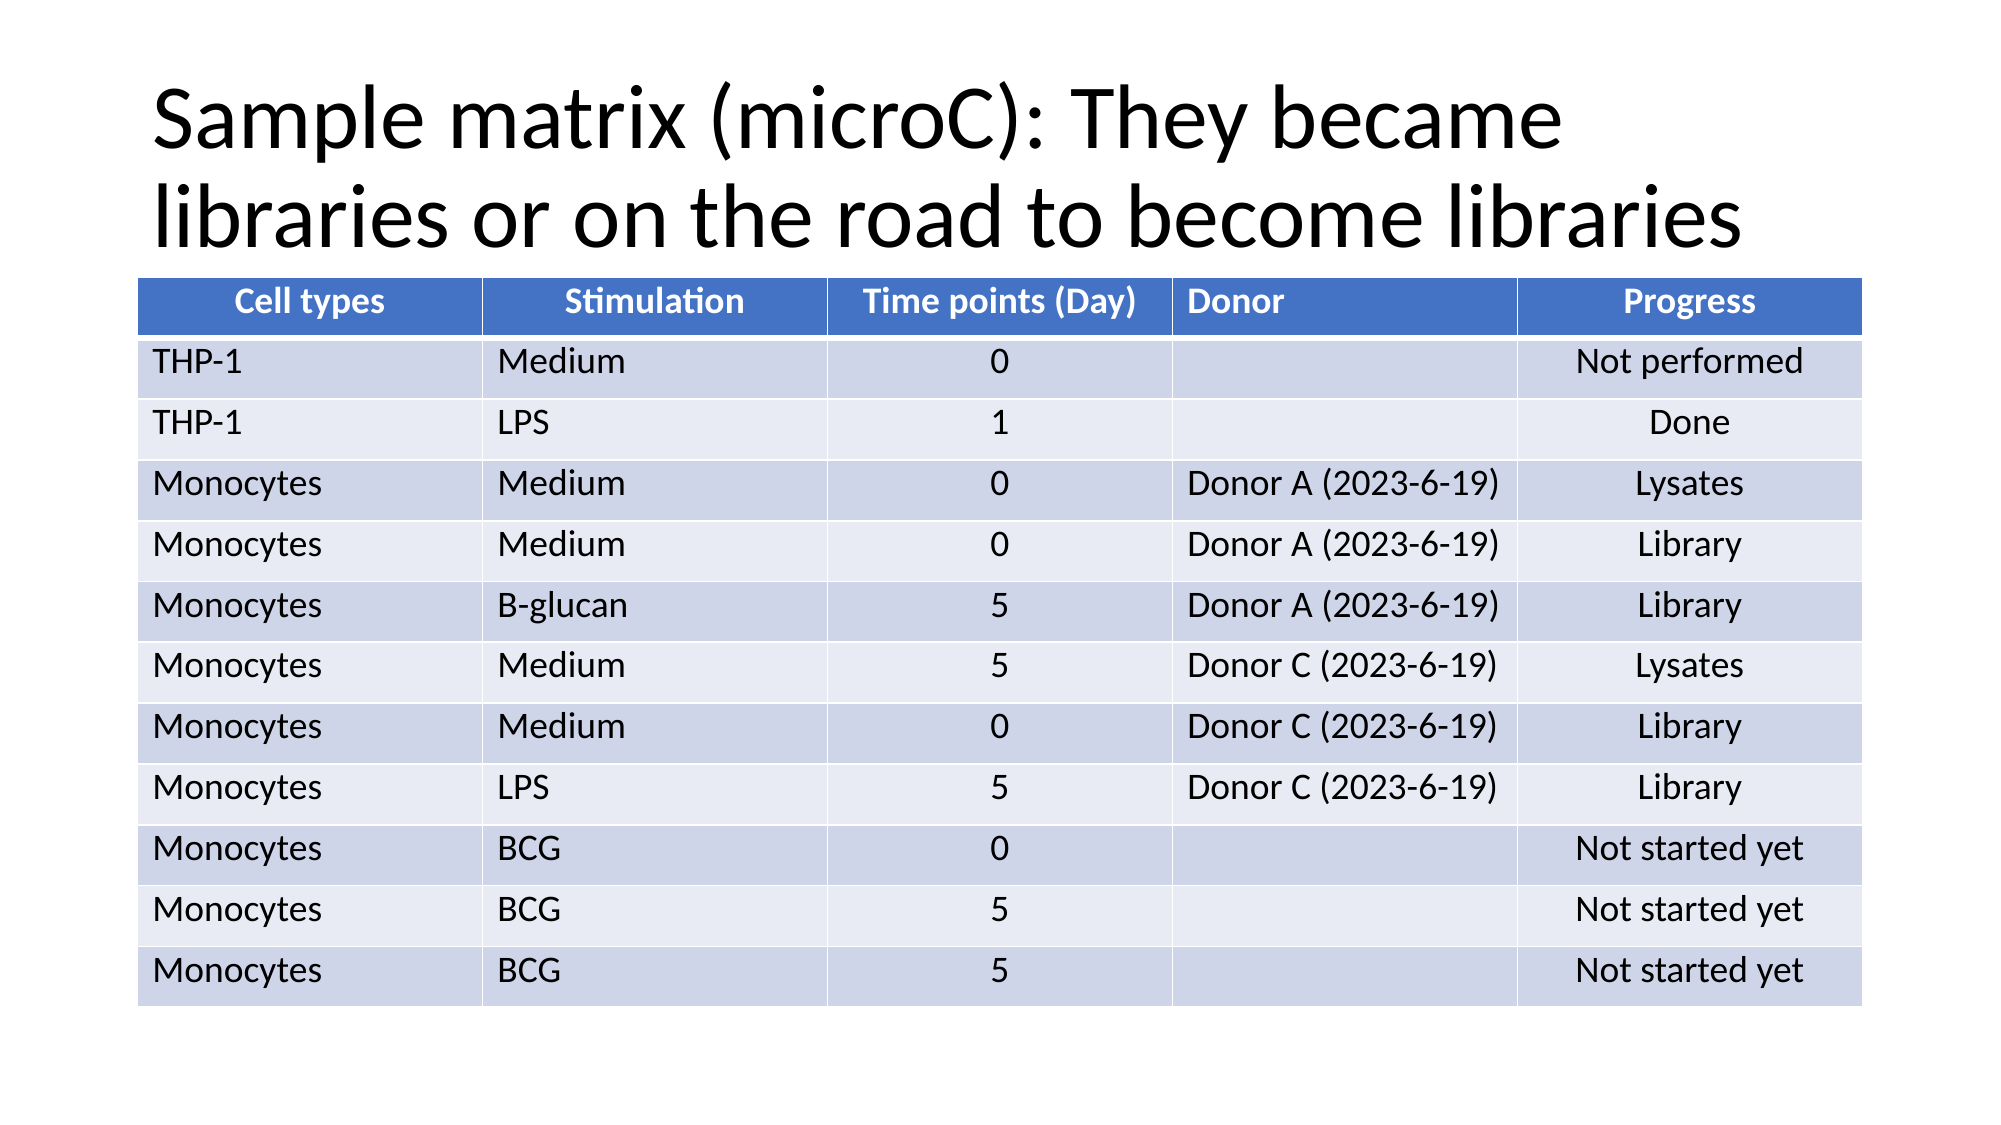

# Sample matrix (microC): They became libraries or on the road to become libraries
| Cell types | Stimulation | Time points (Day) | Donor | Progress |
| --- | --- | --- | --- | --- |
| THP-1 | Medium | 0 |  | Not performed |
| THP-1 | LPS | 1 |  | Done |
| Monocytes | Medium | 0 | Donor A (2023-6-19) | Lysates |
| Monocytes | Medium | 0 | Donor A (2023-6-19) | Library |
| Monocytes | B-glucan | 5 | Donor A (2023-6-19) | Library |
| Monocytes | Medium | 5 | Donor C (2023-6-19) | Lysates |
| Monocytes | Medium | 0 | Donor C (2023-6-19) | Library |
| Monocytes | LPS | 5 | Donor C (2023-6-19) | Library |
| Monocytes | BCG | 0 |  | Not started yet |
| Monocytes | BCG | 5 |  | Not started yet |
| Monocytes | BCG | 5 |  | Not started yet |